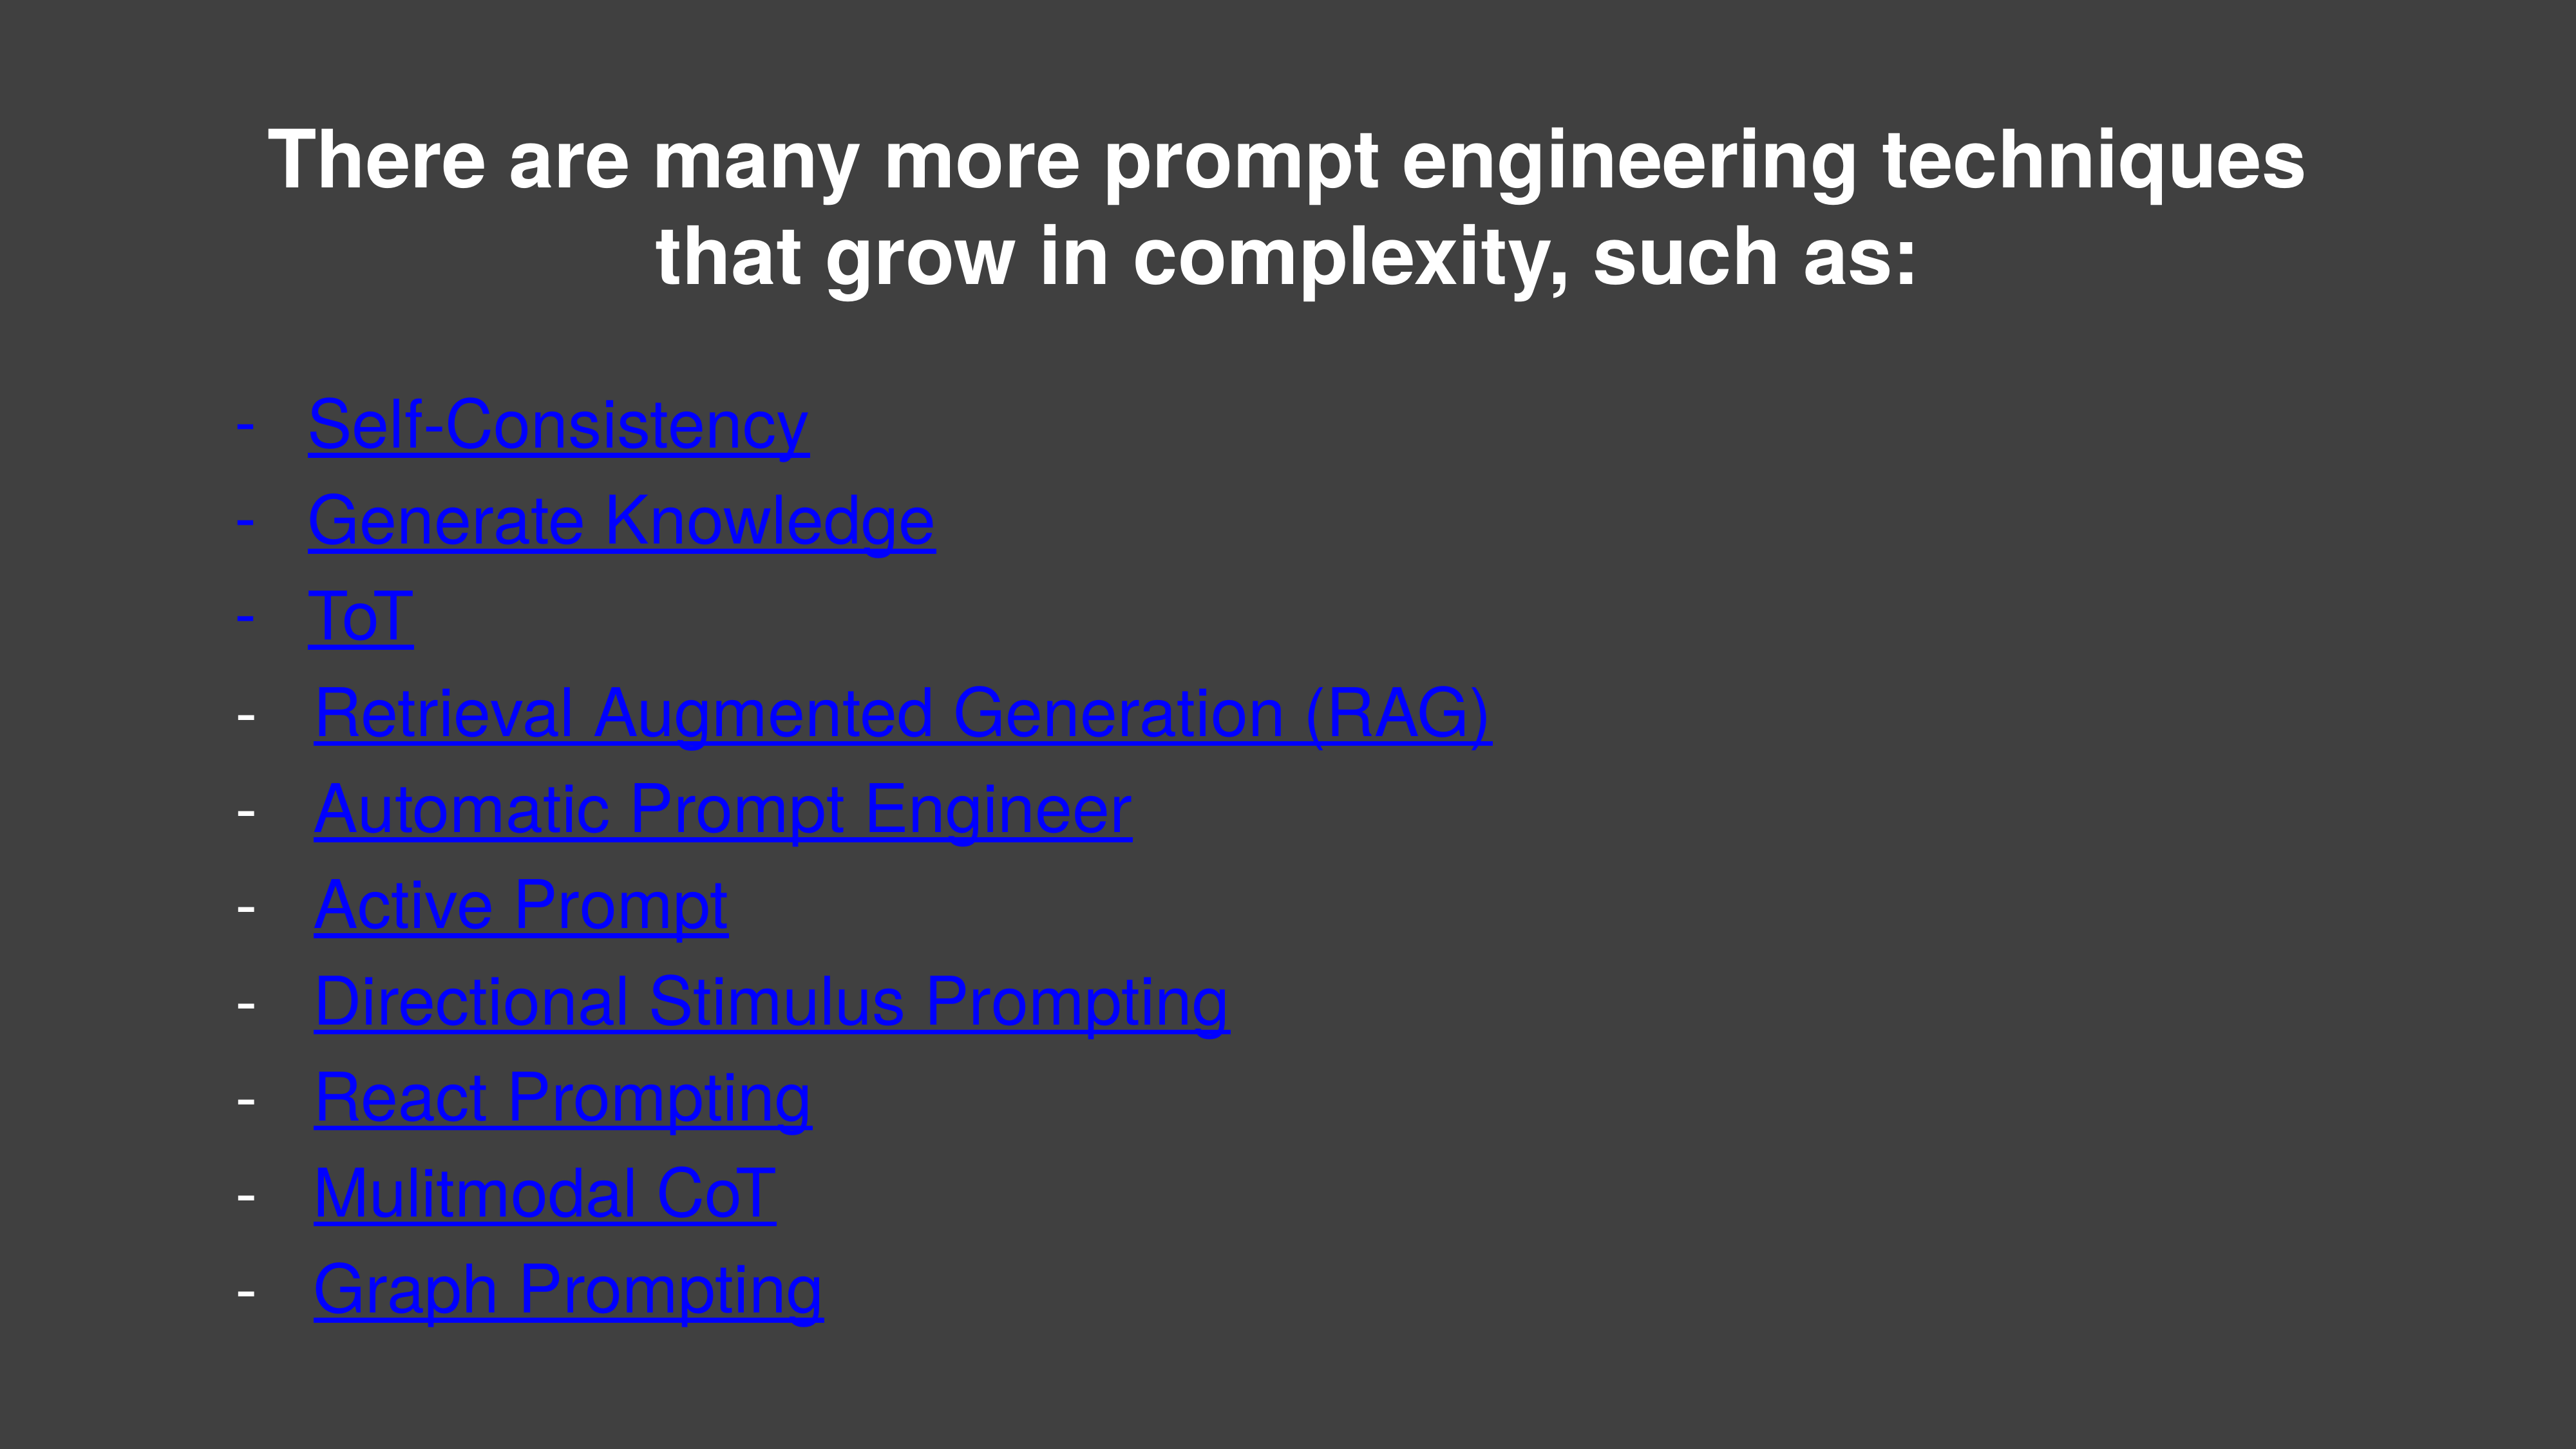

There are many more prompt engineering techniques that grow in complexity, such as:

Self-Consistency
Generate Knowledge
ToT
-   Retrieval Augmented Generation (RAG)
-   Automatic Prompt Engineer
-   Active Prompt
-   Directional Stimulus Prompting
-   React Prompting
-   Mulitmodal CoT
-   Graph Prompting